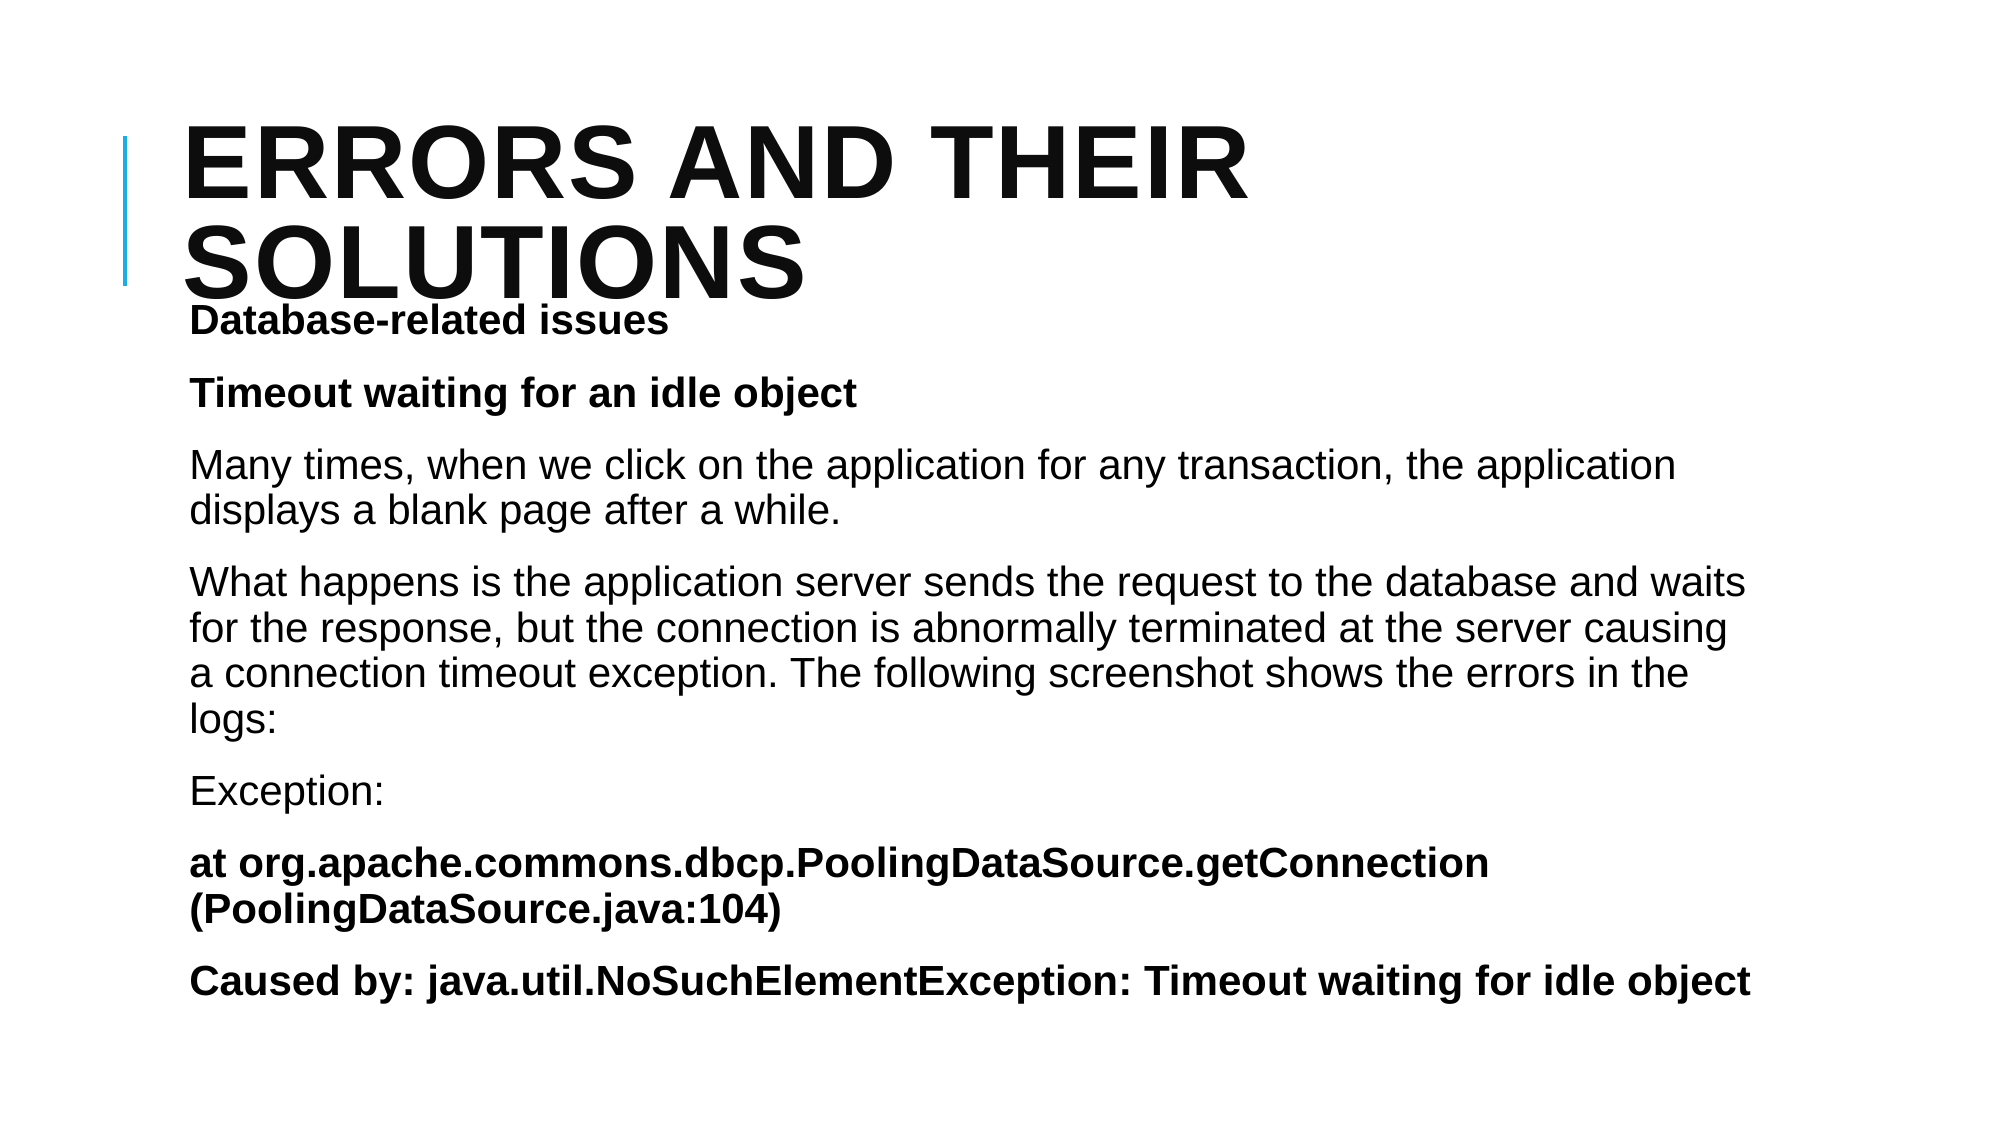

# Errors and their solutions
Database-related issues
Timeout waiting for an idle object
Many times, when we click on the application for any transaction, the application displays a blank page after a while.
What happens is the application server sends the request to the database and waits for the response, but the connection is abnormally terminated at the server causing a connection timeout exception. The following screenshot shows the errors in the logs:
Exception:
at org.apache.commons.dbcp.PoolingDataSource.getConnection (PoolingDataSource.java:104)
Caused by: java.util.NoSuchElementException: Timeout waiting for idle object